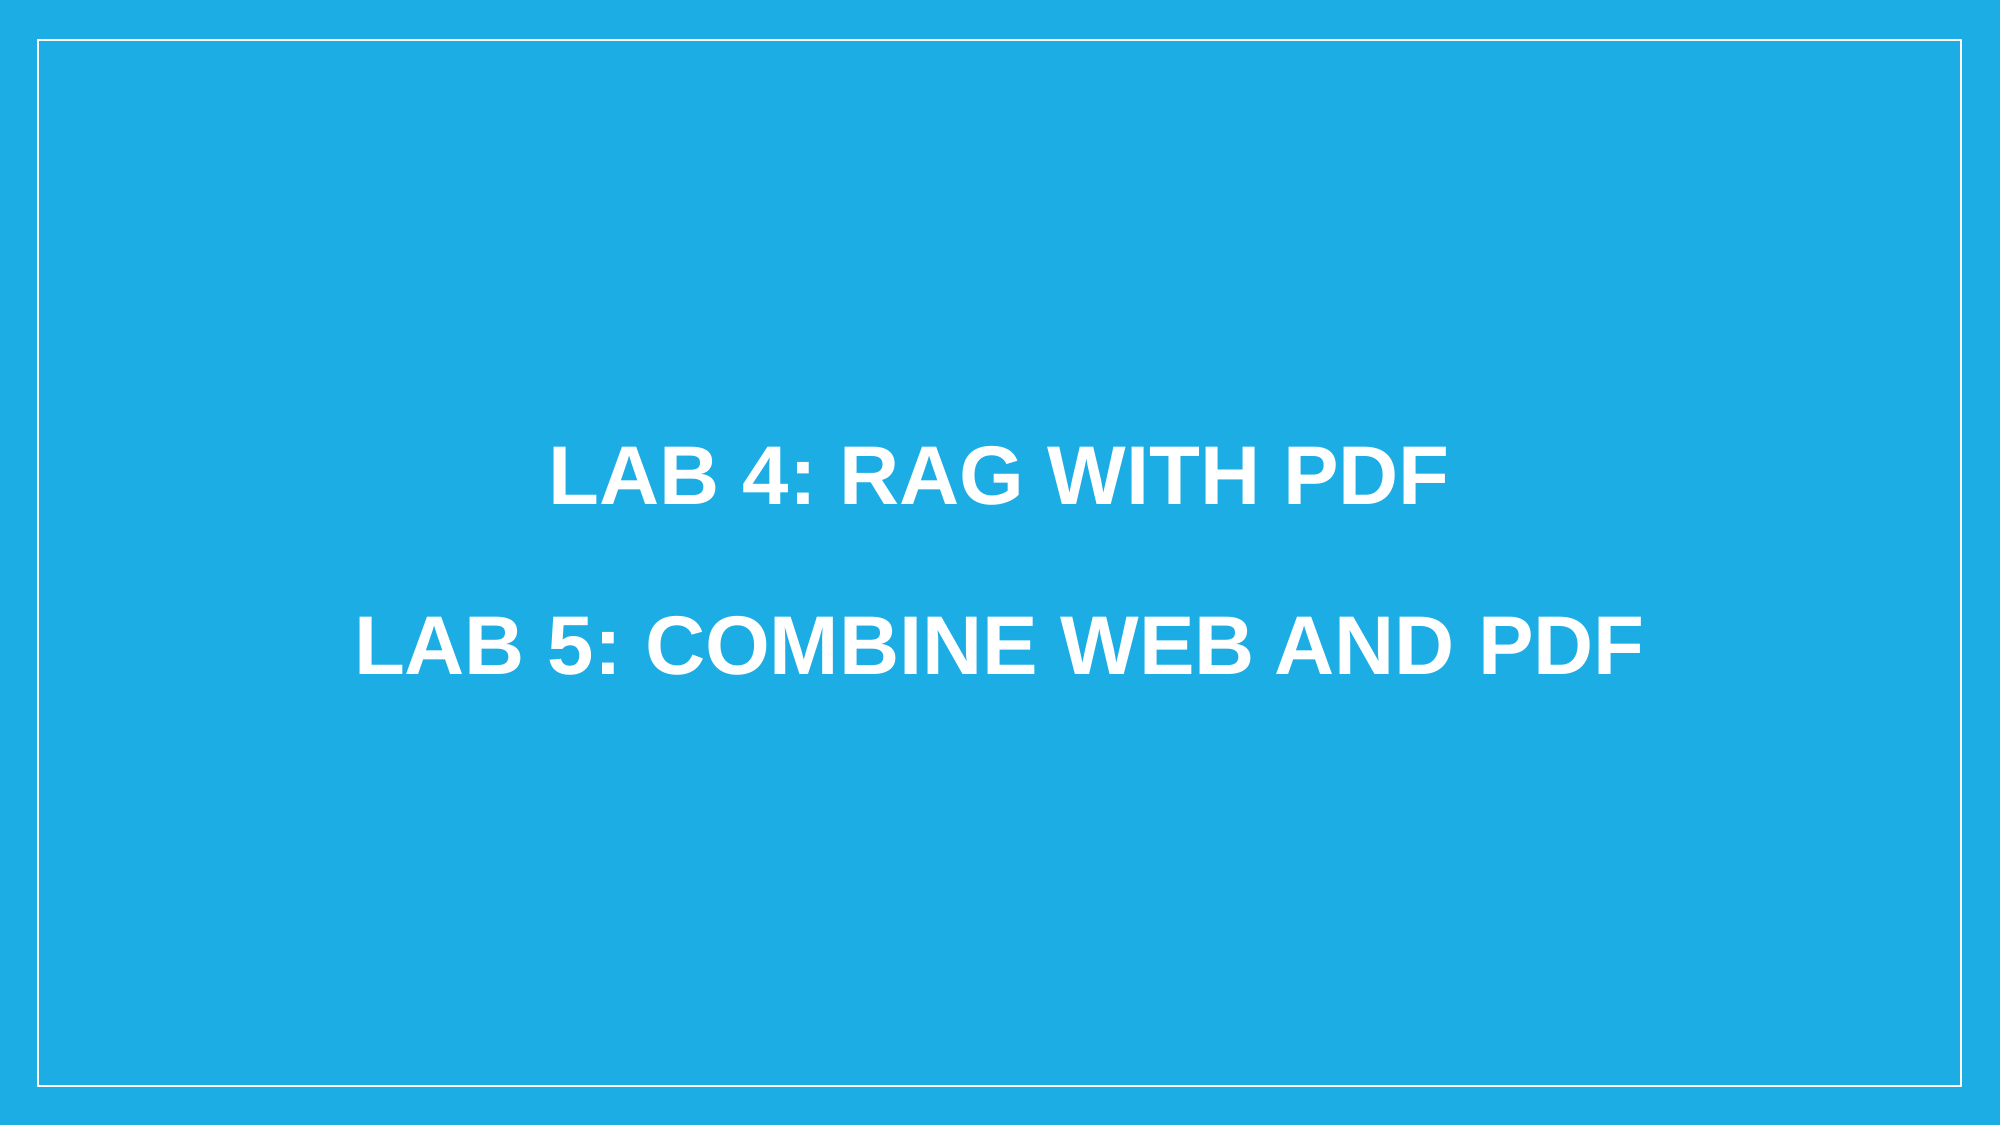

# Lab 4: RAG with PDF Lab 5: Combine Web and PDF